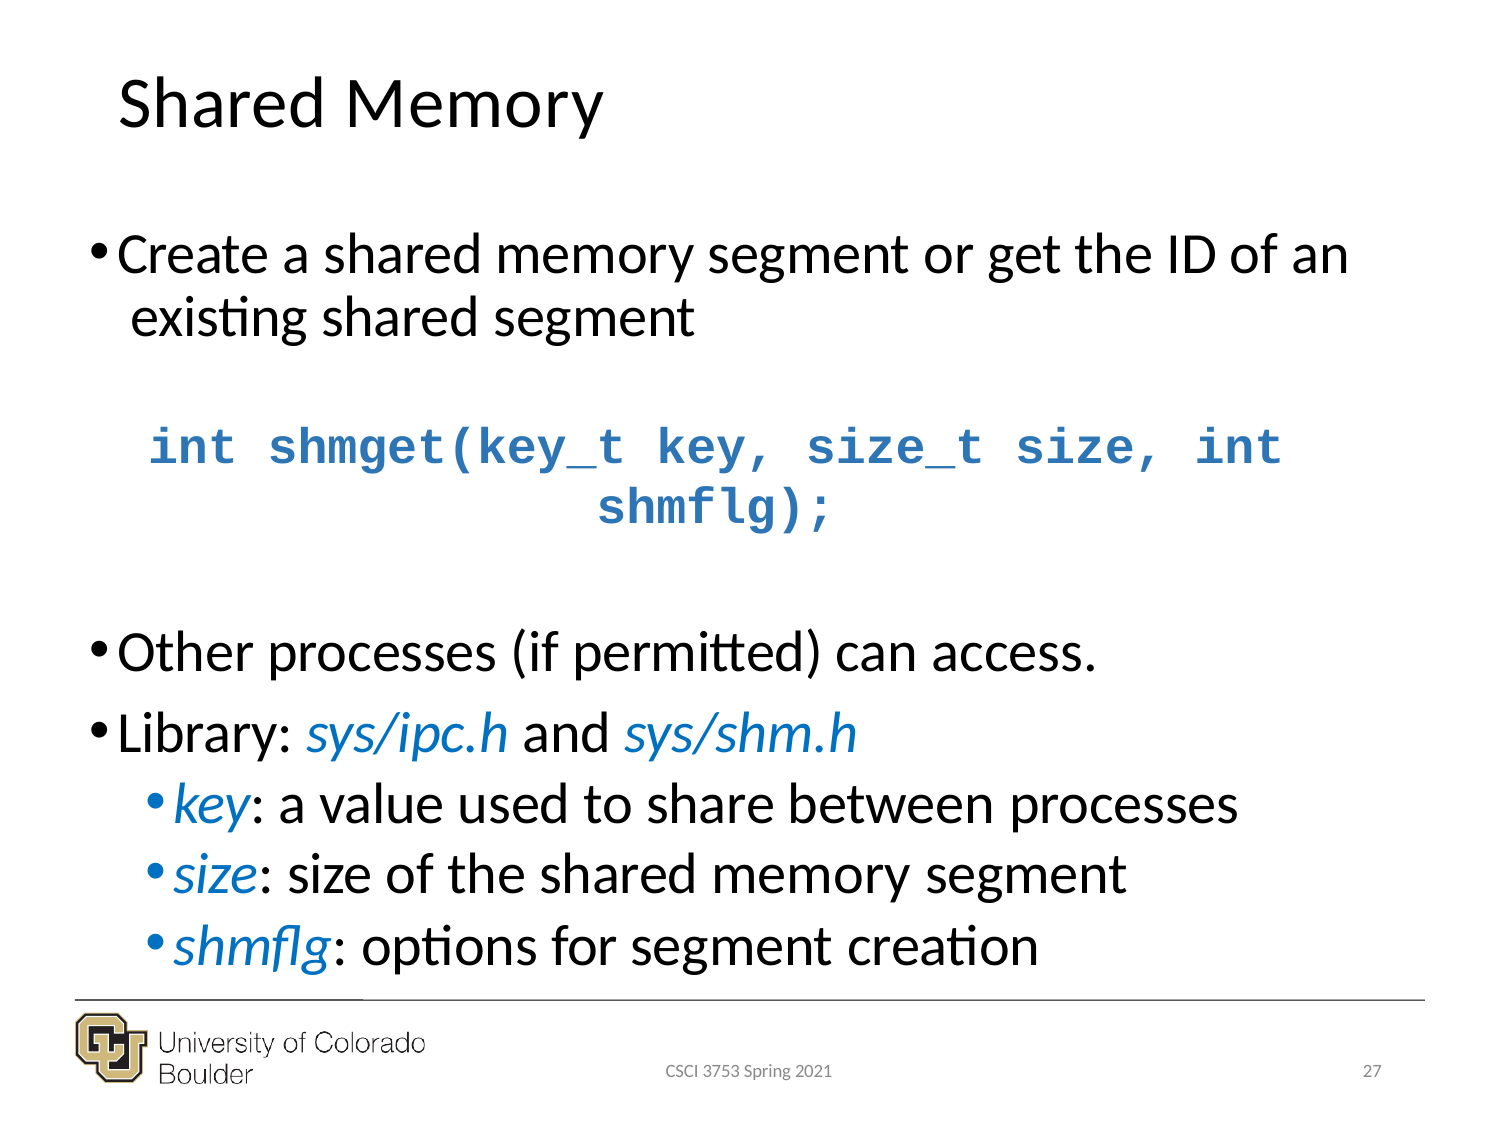

# Shared Memory
Create a shared memory segment or get the ID of an  existing shared segment

int shmget(key_t key, size_t size, int shmflg);

Other processes (if permitted) can access.
Library: sys/ipc.h and sys/shm.h
key: a value used to share between processes
size: size of the shared memory segment
shmflg: options for segment creation
CSCI 3753 Spring 2021
27